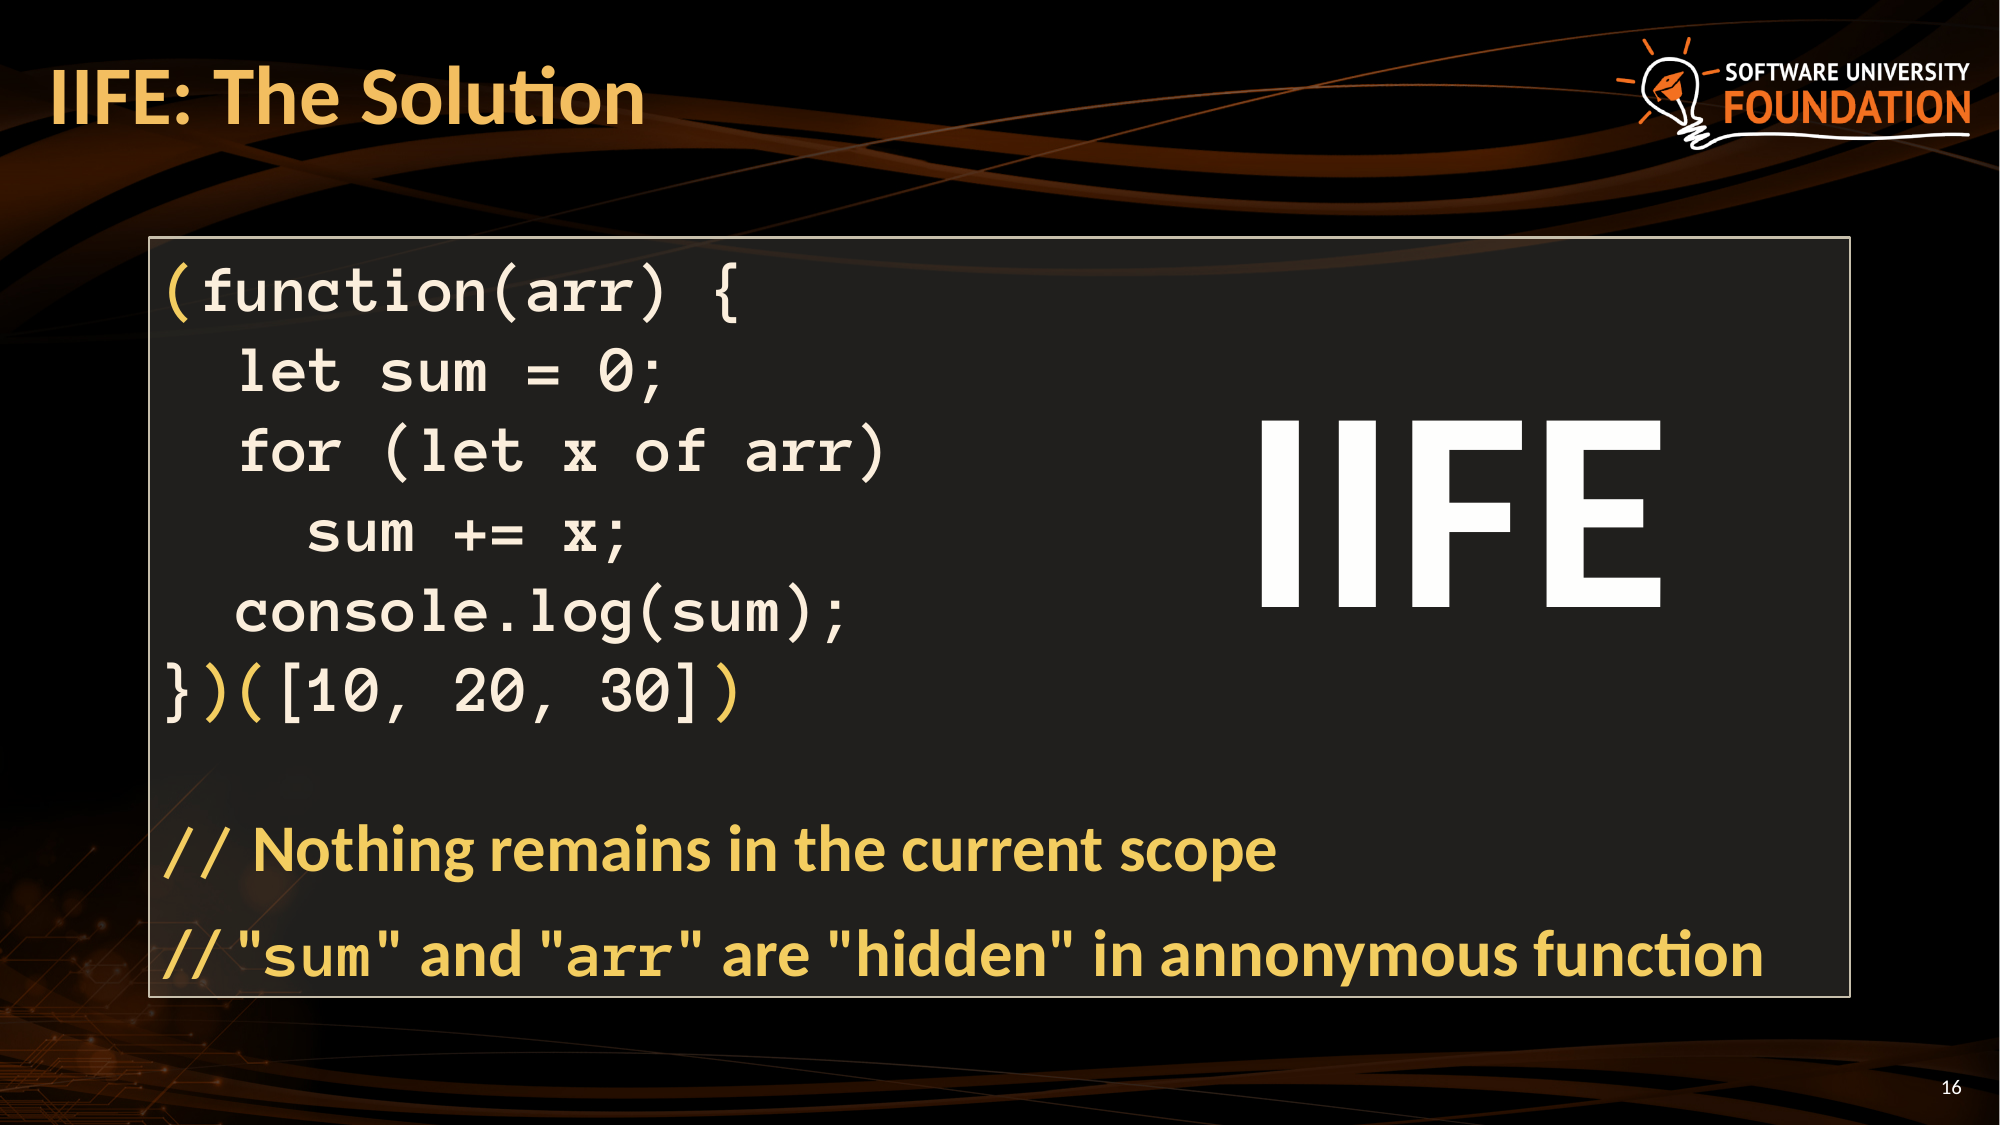

# IIFE: The Solution
(function(arr) {
  let sum = 0;
  for (let x of arr)
    sum += x;
  console.log(sum);
})([10, 20, 30])

// Nothing remains in the current scope
// "sum" and "arr" are "hidden" in annonymous function
IIFE
16